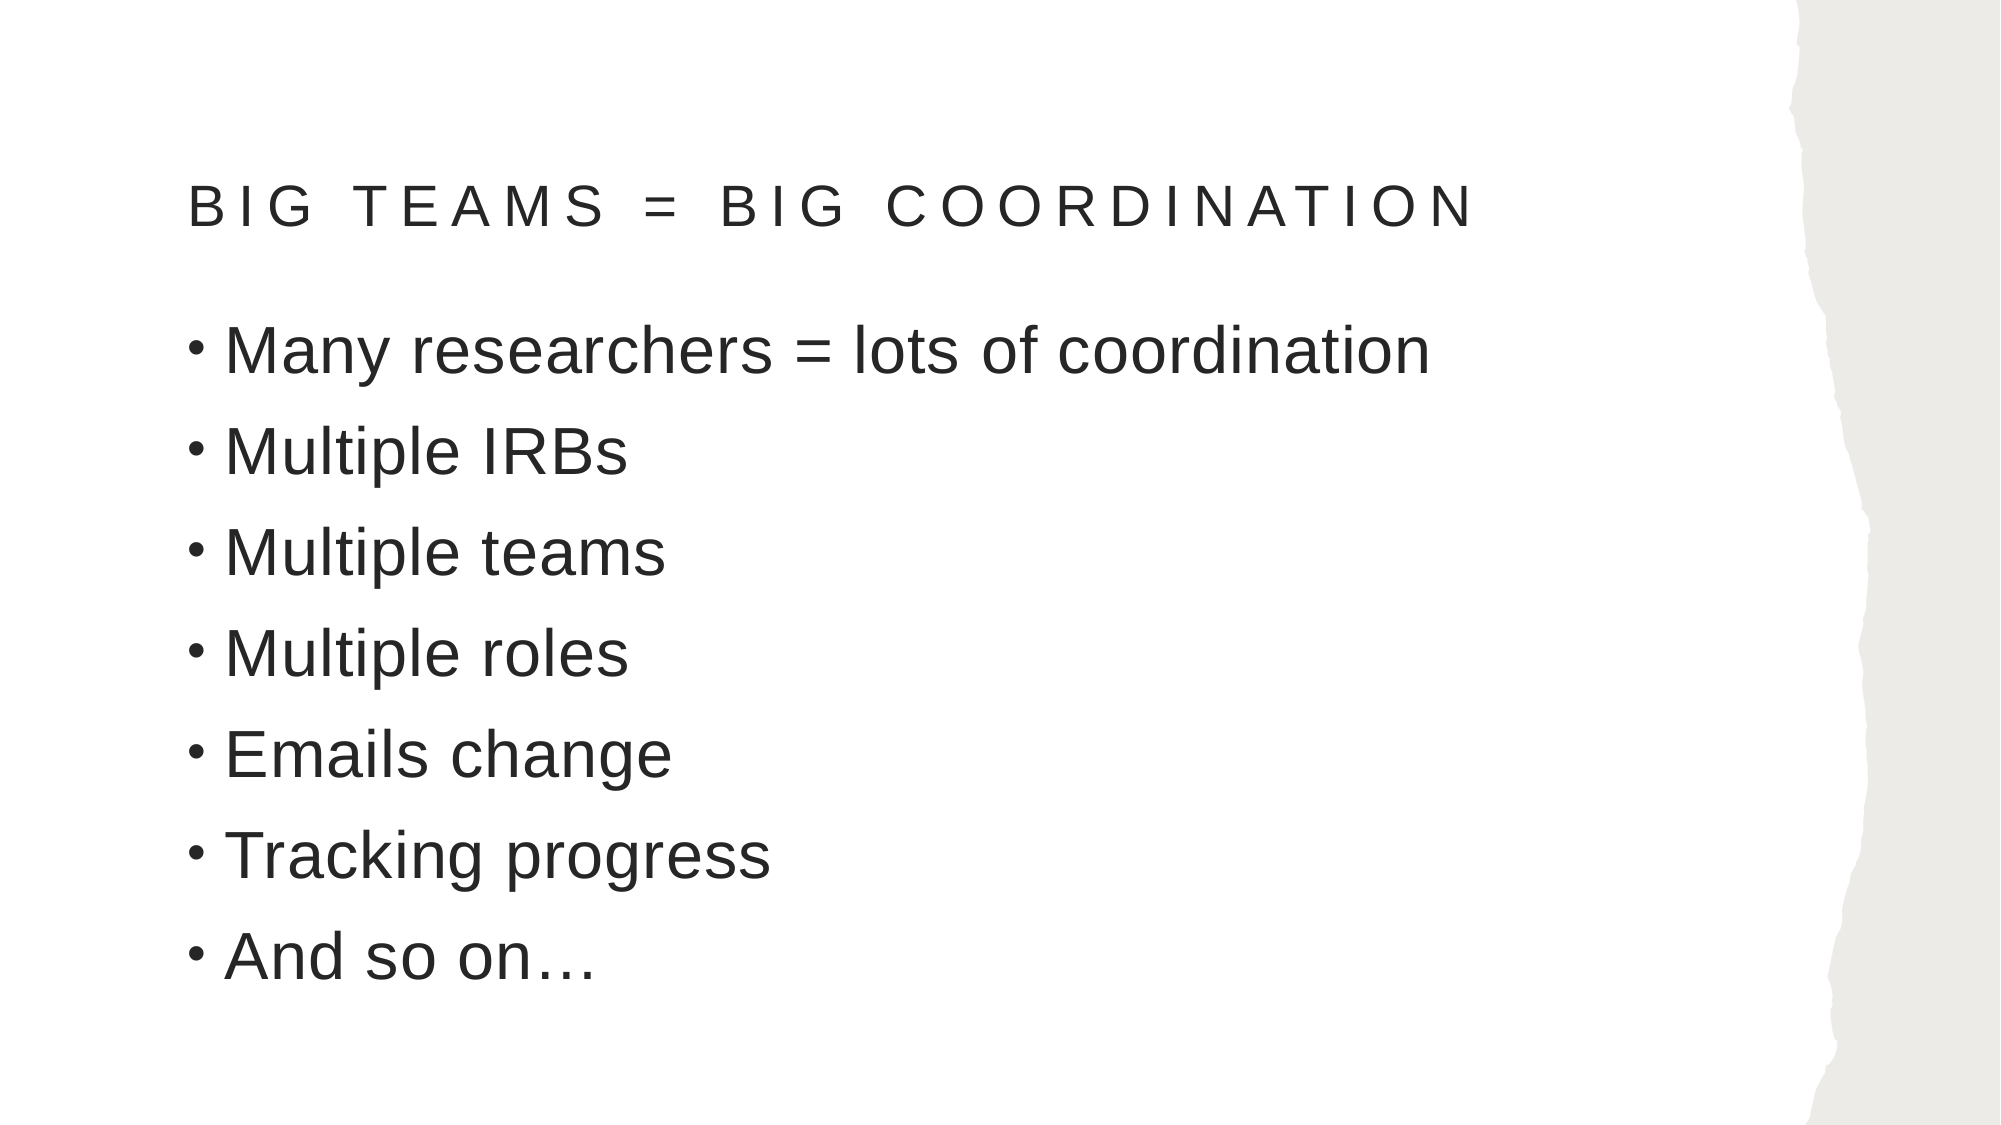

# Big Teams = Big coordination
Many researchers = lots of coordination
Multiple IRBs
Multiple teams
Multiple roles
Emails change
Tracking progress
And so on…